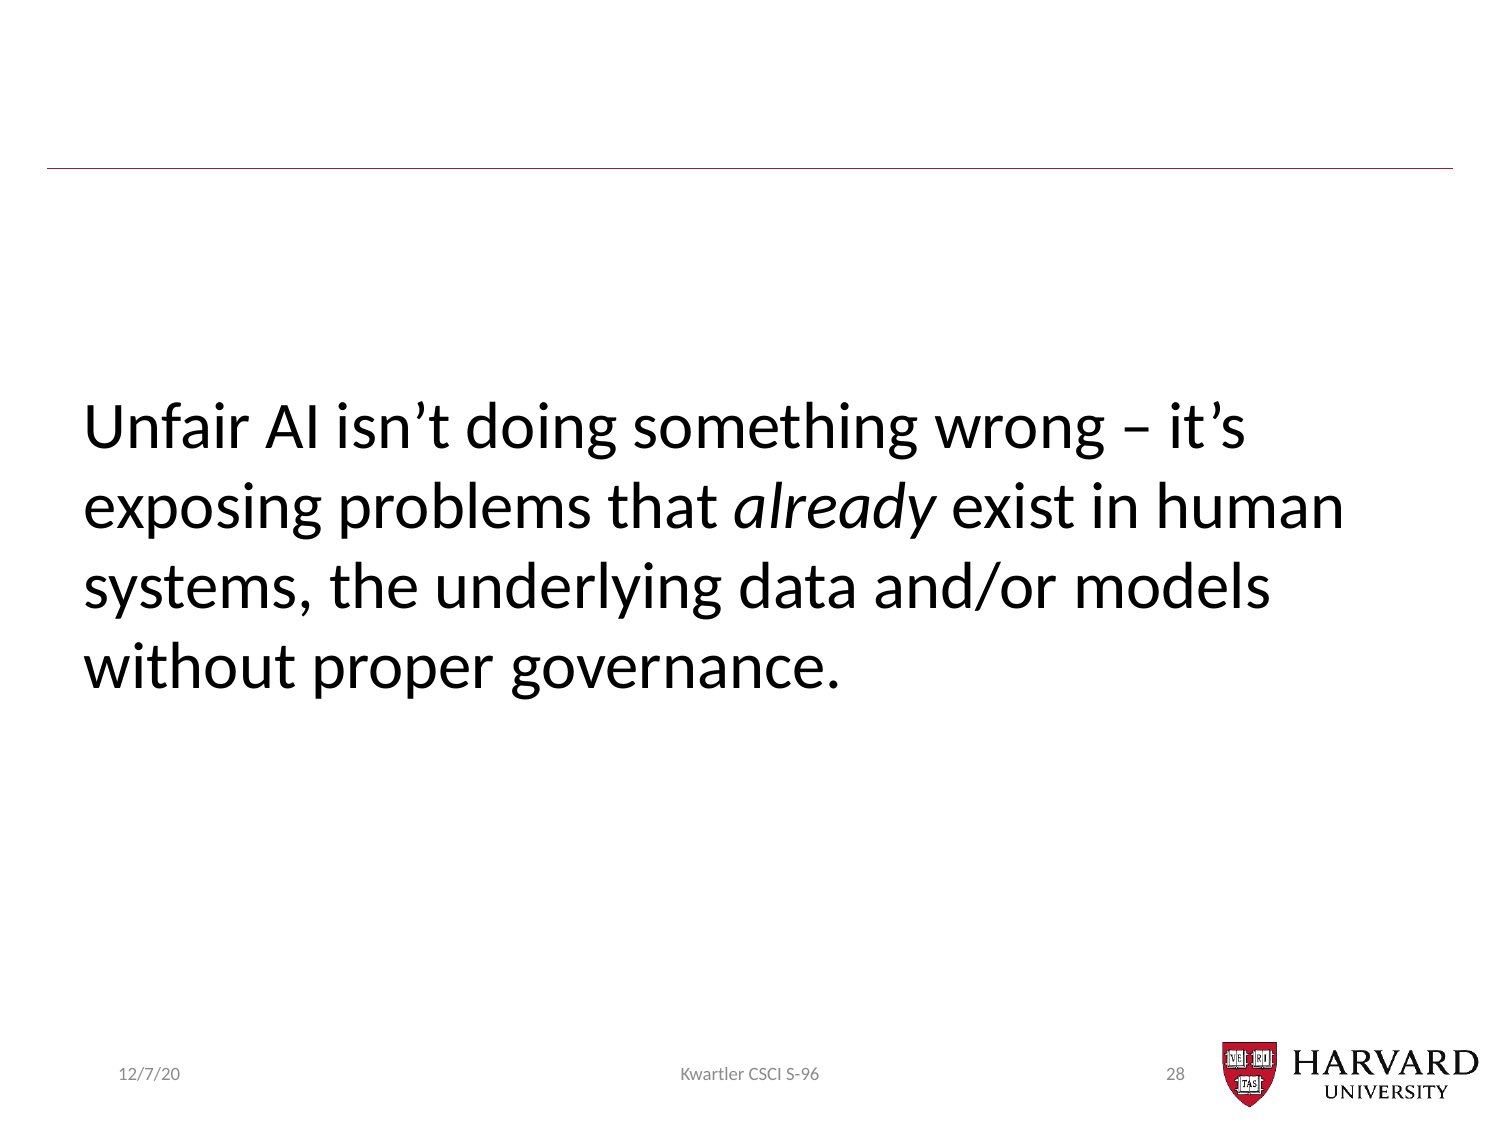

#
Unfair AI isn’t doing something wrong – it’s exposing problems that already exist in human systems, the underlying data and/or models without proper governance.
12/7/20
Kwartler CSCI S-96
28